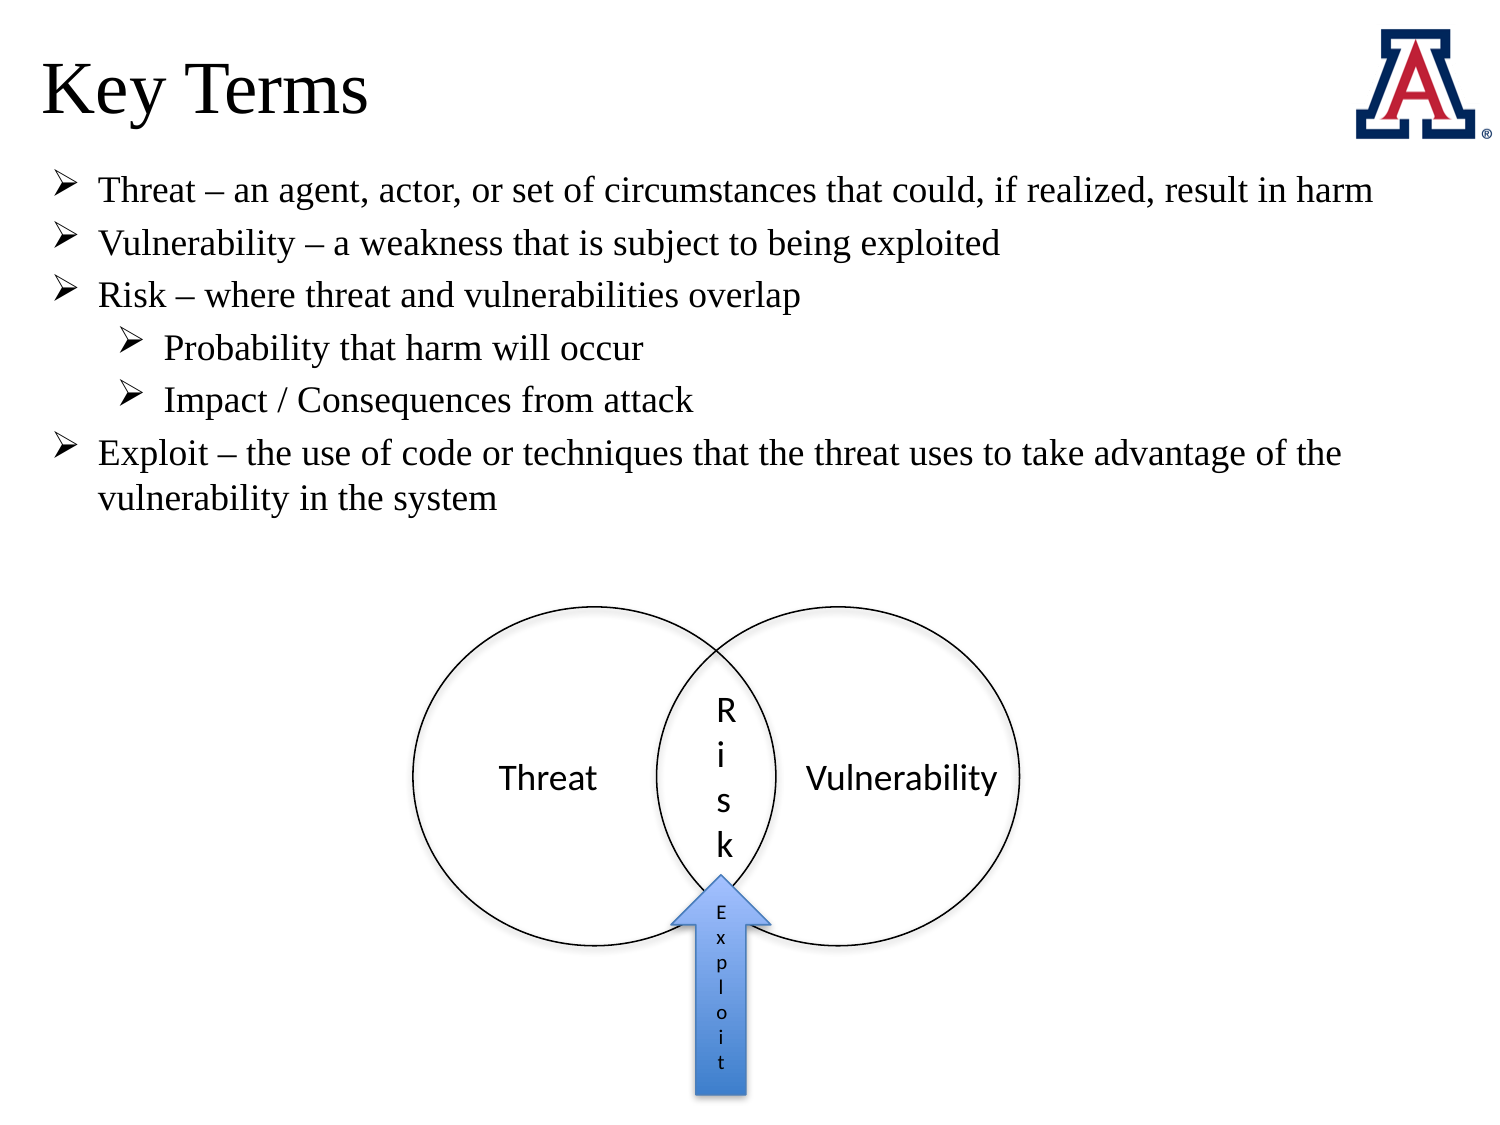

# Key Terms
Threat – an agent, actor, or set of circumstances that could, if realized, result in harm
Vulnerability – a weakness that is subject to being exploited
Risk – where threat and vulnerabilities overlap
Probability that harm will occur
Impact / Consequences from attack
Exploit – the use of code or techniques that the threat uses to take advantage of the vulnerability in the system

Risk
Threat
Vulnerability

Exploit